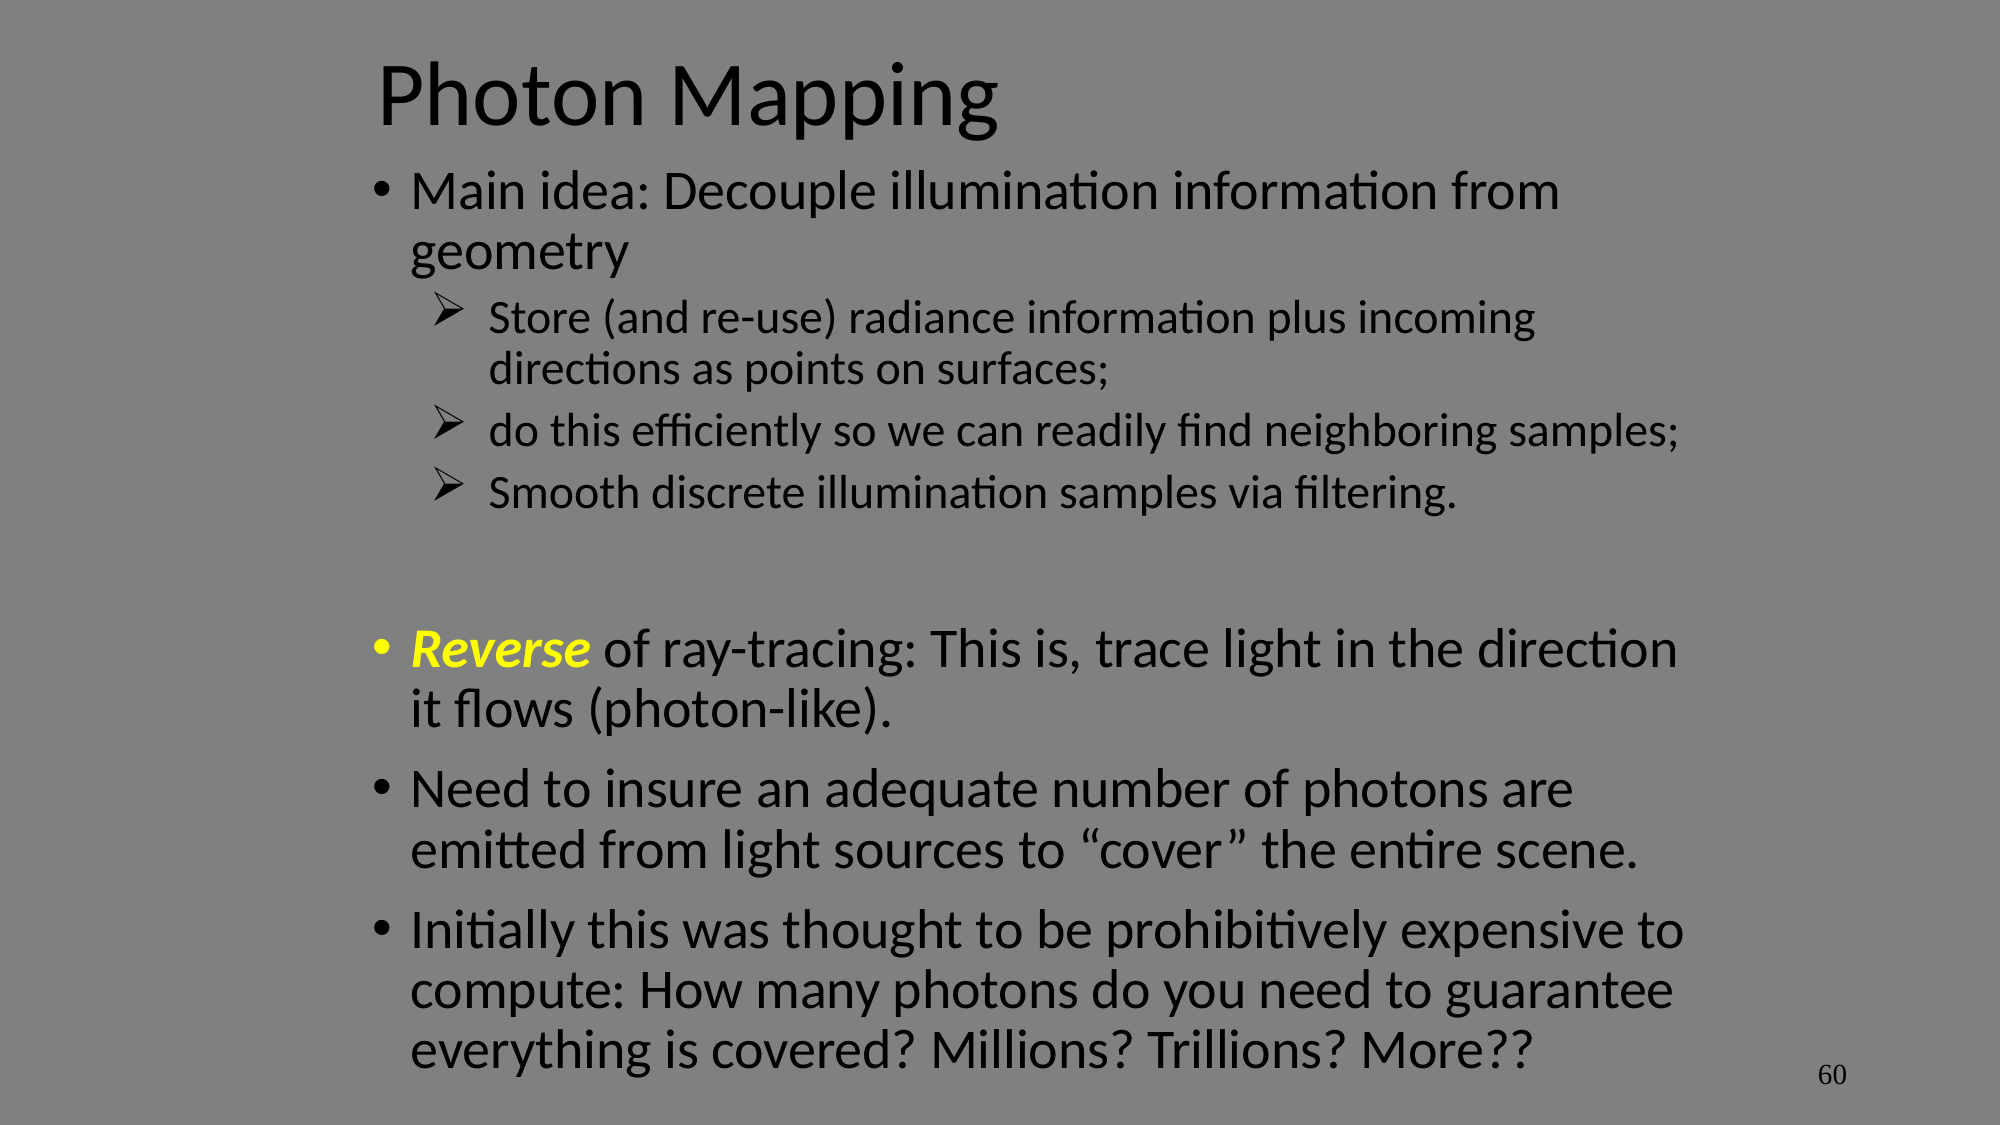

# Photon Mapping
Main idea: Decouple illumination information from geometry
Store (and re-use) radiance information plus incoming directions as points on surfaces;
do this efficiently so we can readily find neighboring samples;
Smooth discrete illumination samples via filtering.

Reverse of ray-tracing: This is, trace light in the direction it flows (photon-like).
Need to insure an adequate number of photons are emitted from light sources to “cover” the entire scene.
Initially this was thought to be prohibitively expensive to compute: How many photons do you need to guarantee everything is covered? Millions? Trillions? More??
60